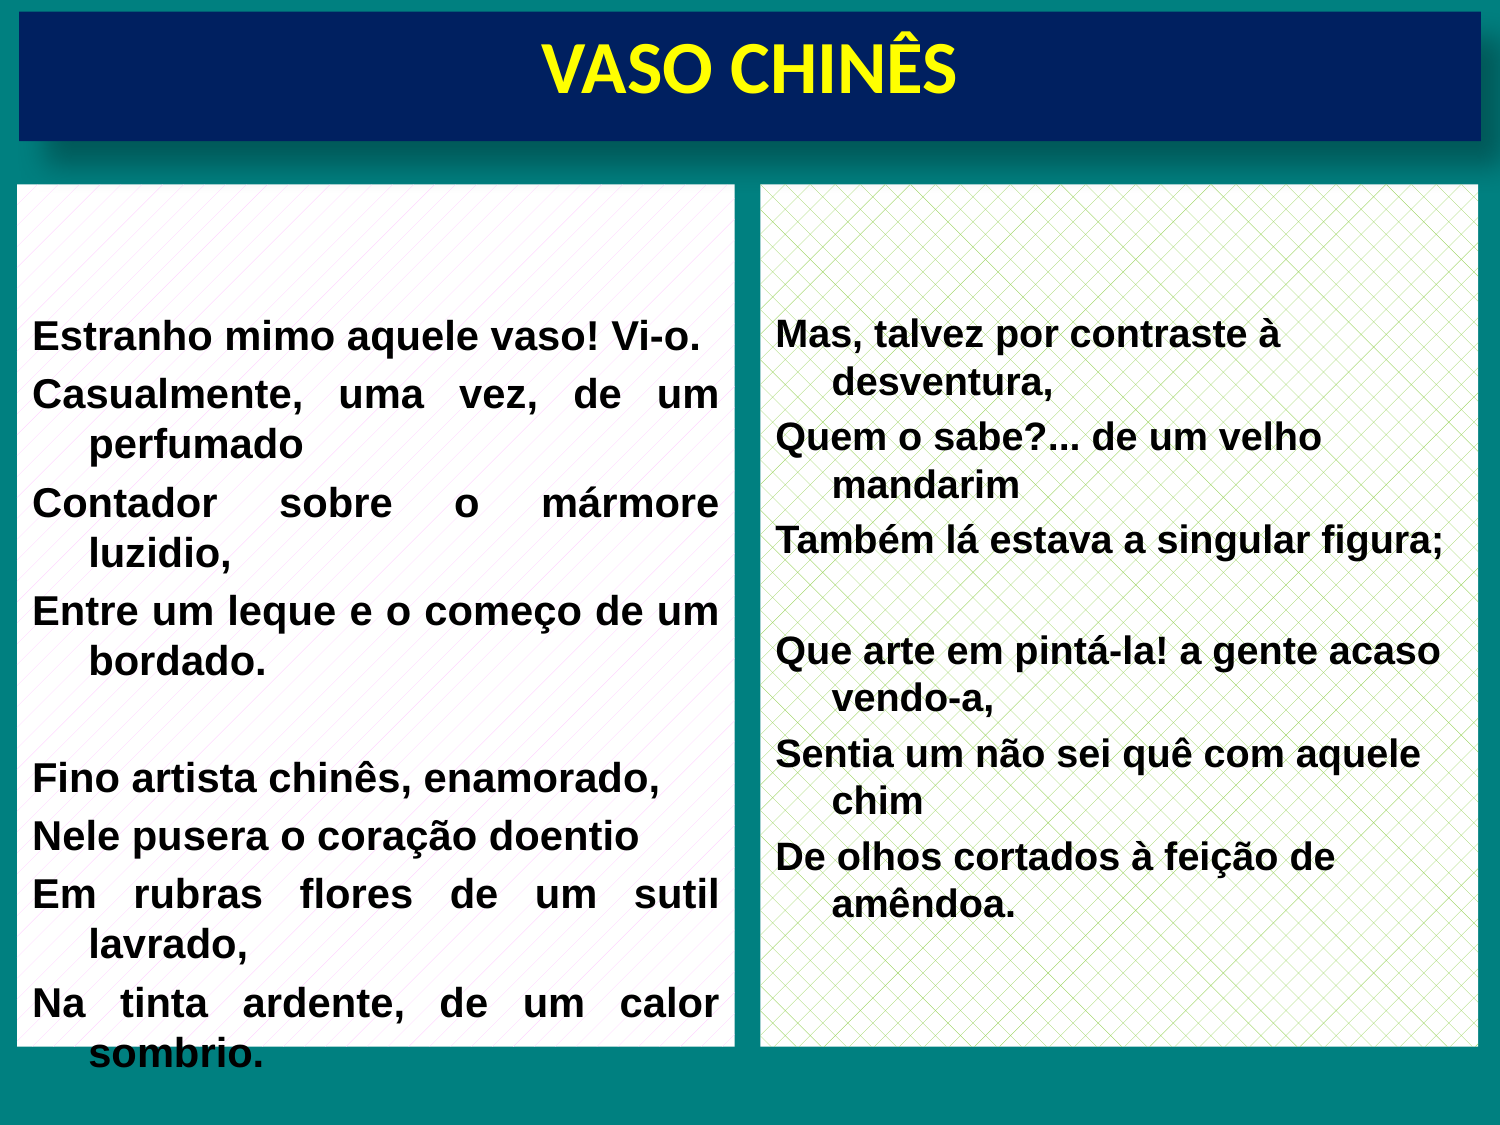

VASO CHINÊS

Estranho mimo aquele vaso! Vi-o.
Casualmente, uma vez, de um perfumado
Contador sobre o mármore luzidio,
Entre um leque e o começo de um bordado.

Fino artista chinês, enamorado,
Nele pusera o coração doentio
Em rubras flores de um sutil lavrado,
Na tinta ardente, de um calor sombrio.

Mas, talvez por contraste à desventura,
Quem o sabe?... de um velho mandarim
Também lá estava a singular figura;

Que arte em pintá-la! a gente acaso vendo-a,
Sentia um não sei quê com aquele chim
De olhos cortados à feição de amêndoa.